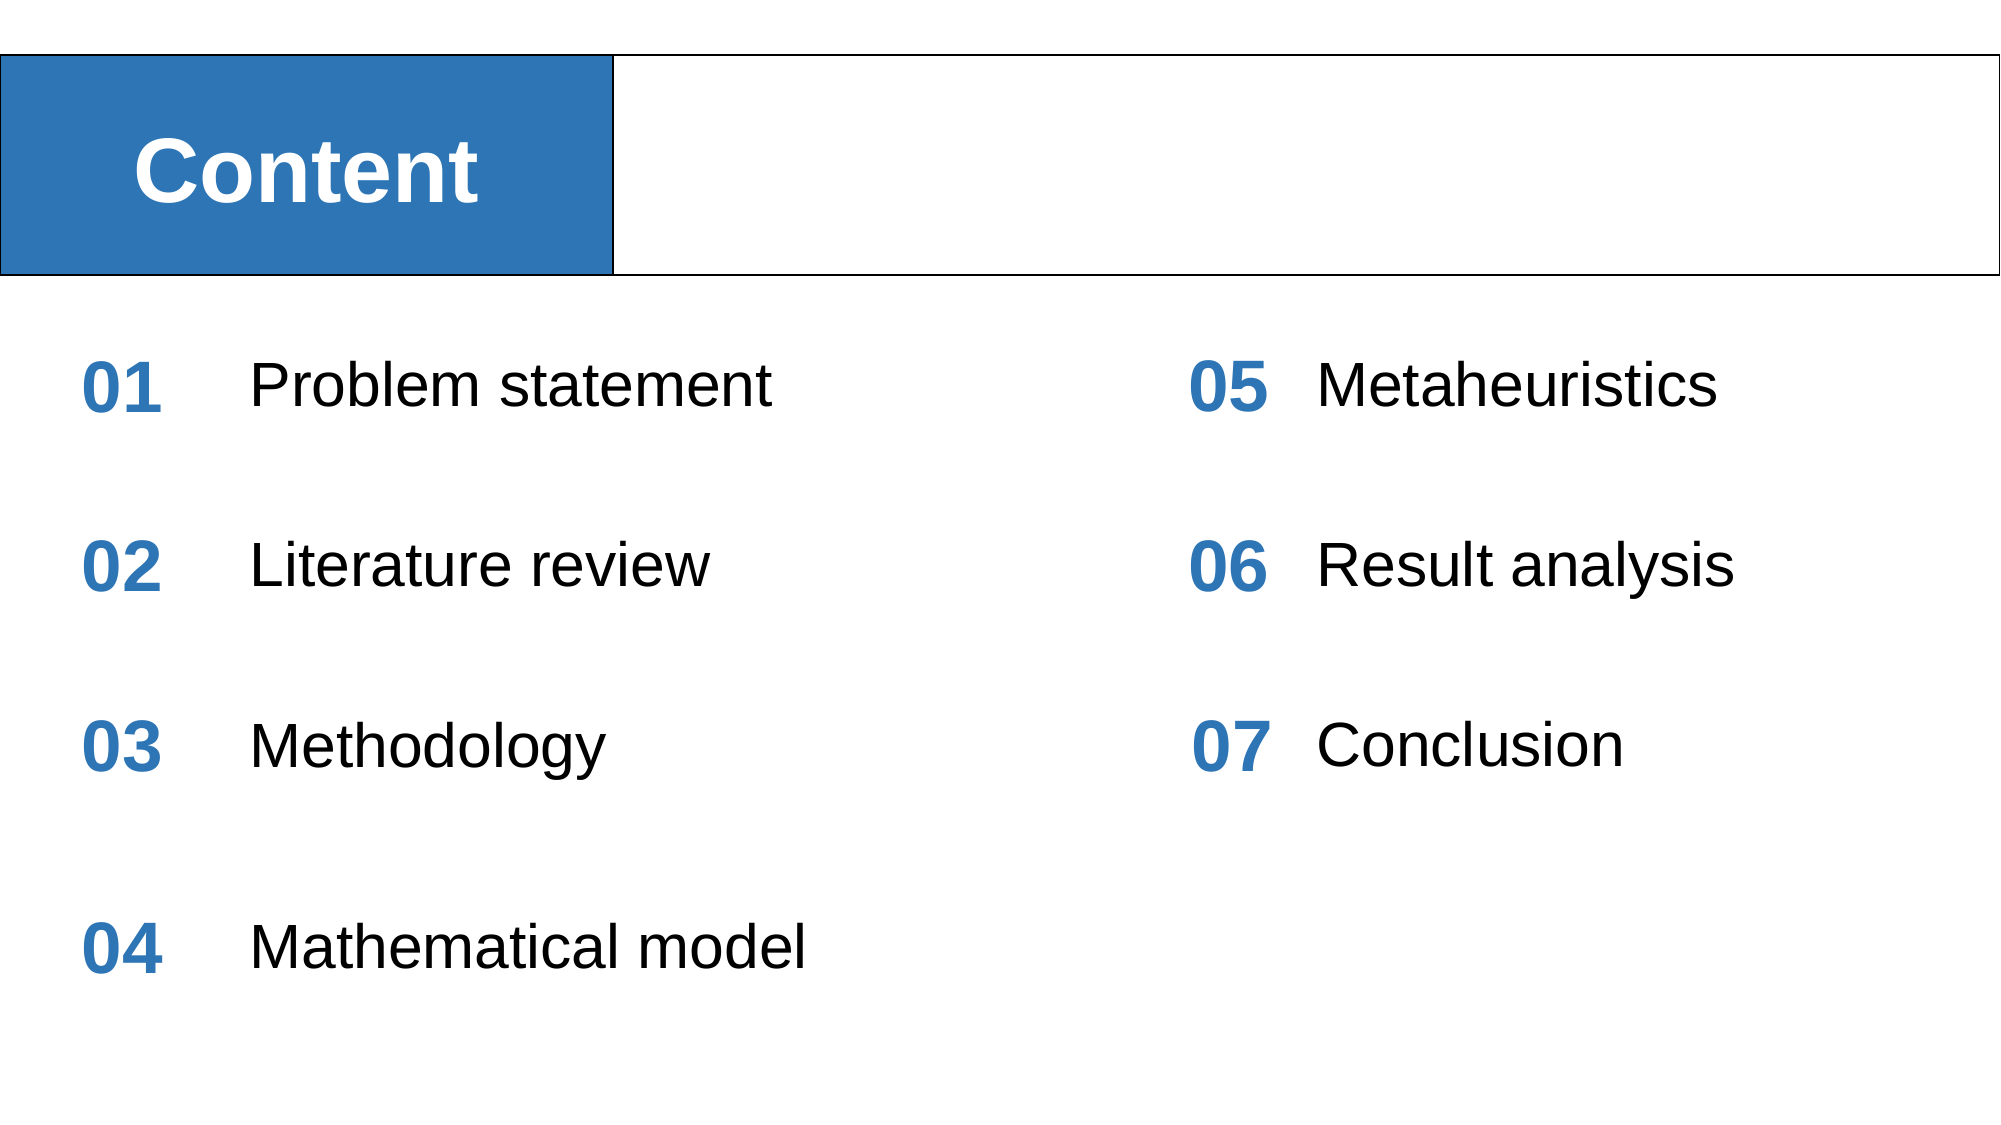

Content

05
01
Metaheuristics
Problem statement
06
02
Literature review
Result analysis
03
07
Conclusion
Methodology
04
Mathematical model